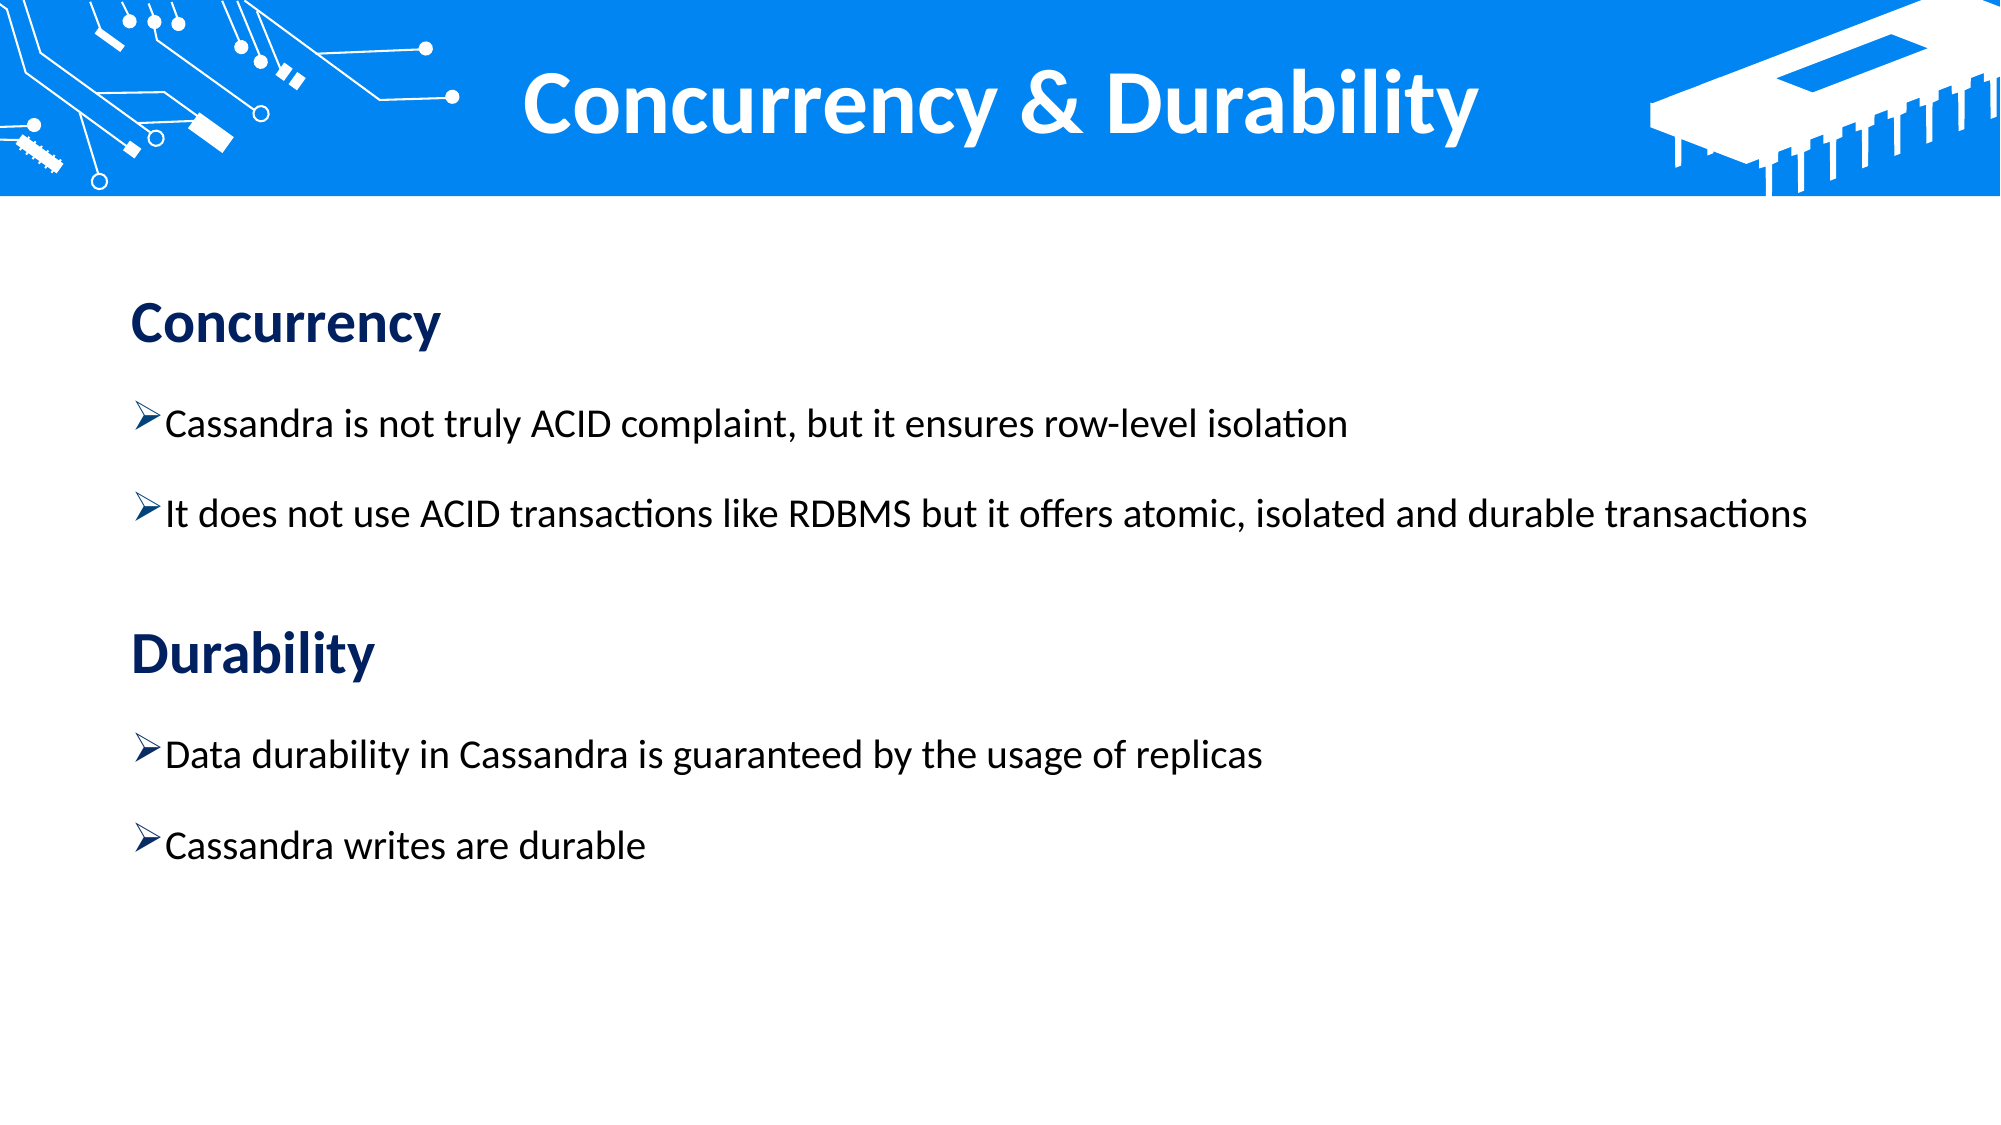

Concurrency & Durability

Concurrency
Cassandra is not truly ACID complaint, but it ensures row-level isolation
It does not use ACID transactions like RDBMS but it offers atomic, isolated and durable transactions

Durability
Data durability in Cassandra is guaranteed by the usage of replicas
Cassandra writes are durable